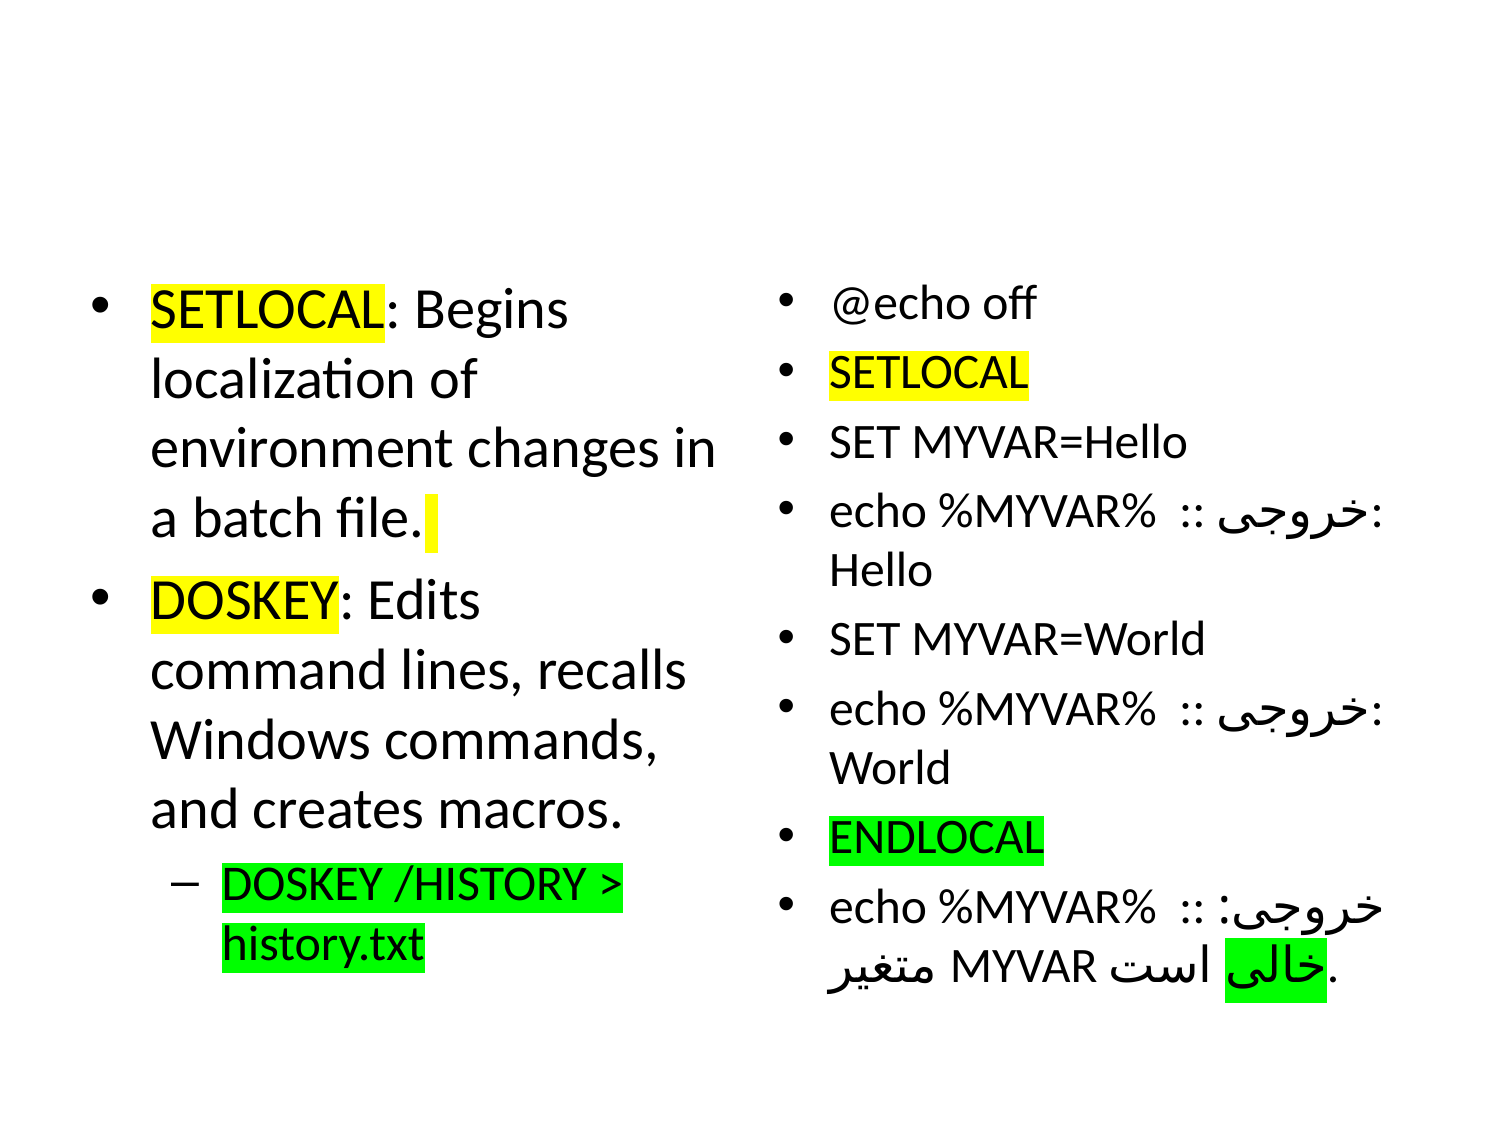

#
SETLOCAL: Begins localization of environment changes in a batch file.
DOSKEY: Edits command lines, recalls Windows commands, and creates macros.
DOSKEY /HISTORY > history.txt

@echo off
SETLOCAL
SET MYVAR=Hello
echo %MYVAR%  :: خروجی: Hello
SET MYVAR=World
echo %MYVAR%  :: خروجی: World
ENDLOCAL
echo %MYVAR%  :: خروجی: متغیر MYVAR خالی است.